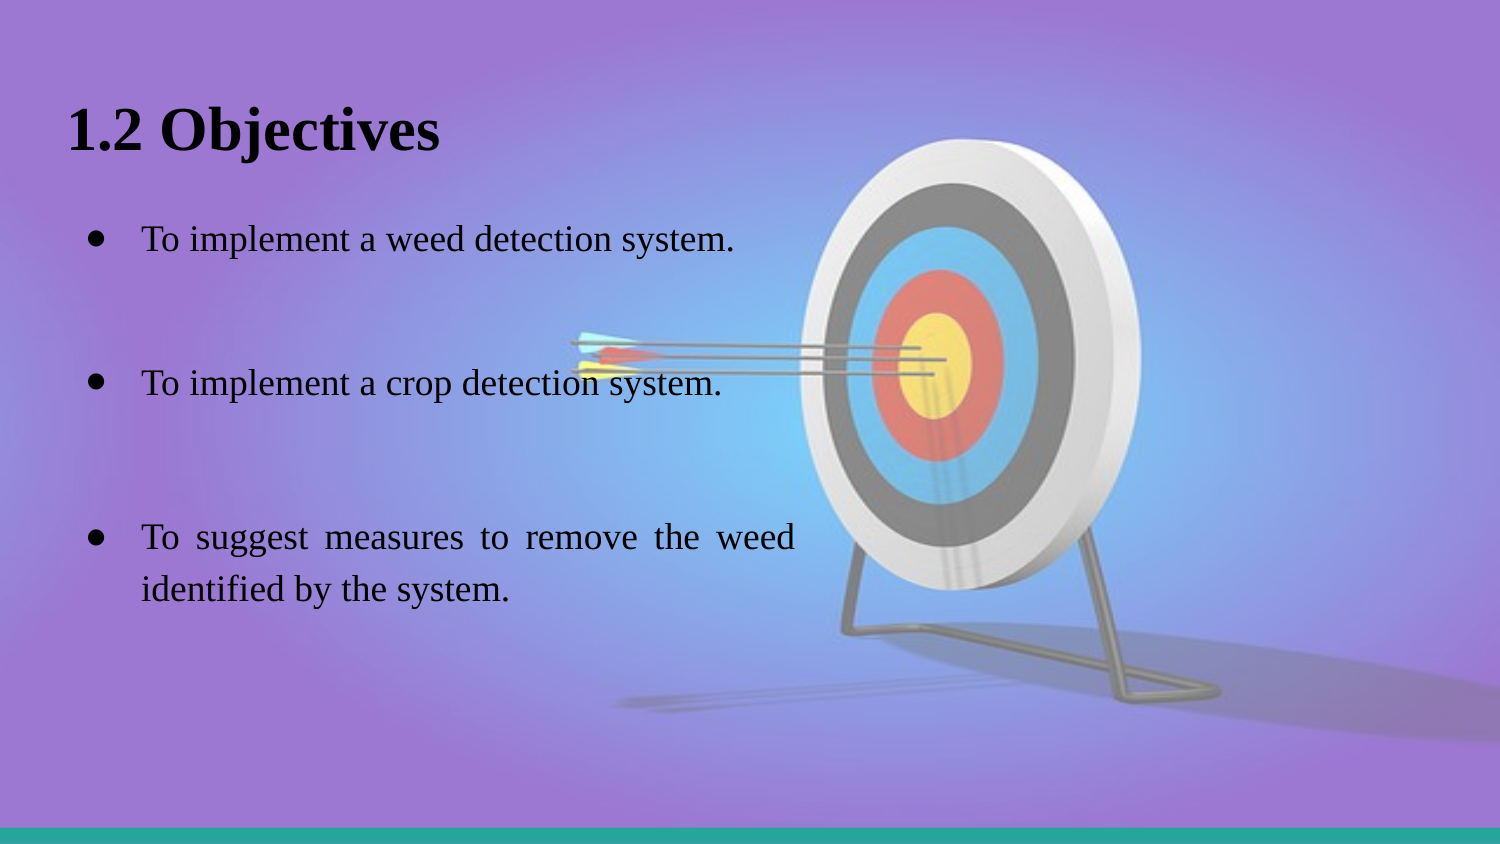

# 1.2 Objectives
To implement a weed detection system.

To implement a crop detection system.

To suggest measures to remove the weed identified by the system.